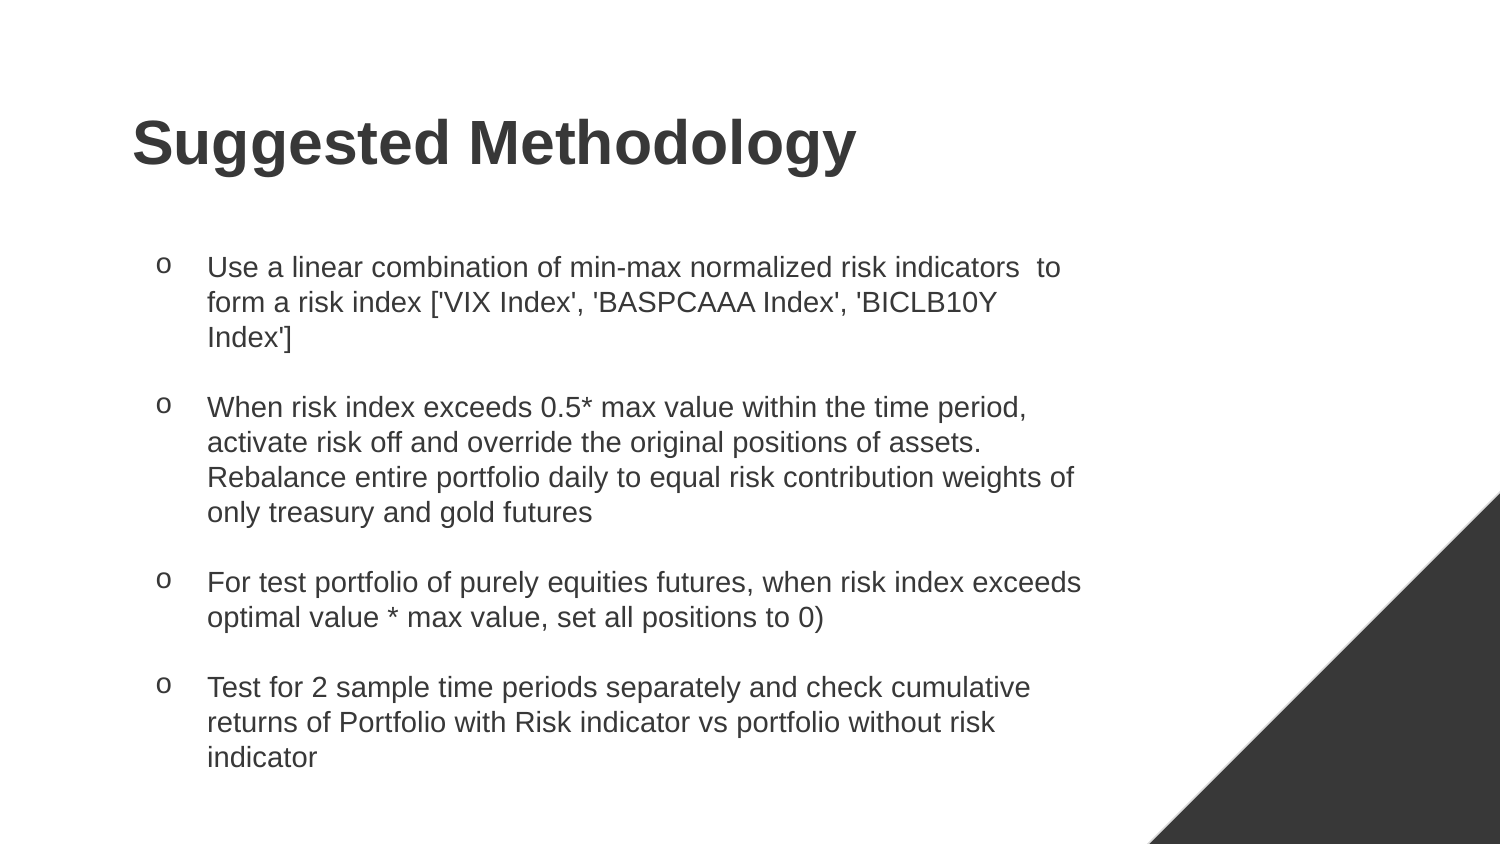

# Suggested Methodology

Use a linear combination of min-max normalized risk indicators  to form a risk index ['VIX Index', 'BASPCAAA Index', 'BICLB10Y Index']

When risk index exceeds 0.5* max value within the time period, activate risk off and override the original positions of assets. Rebalance entire portfolio daily to equal risk contribution weights of only treasury and gold futures

For test portfolio of purely equities futures, when risk index exceeds optimal value * max value, set all positions to 0)

Test for 2 sample time periods separately and check cumulative returns of Portfolio with Risk indicator vs portfolio without risk indicator